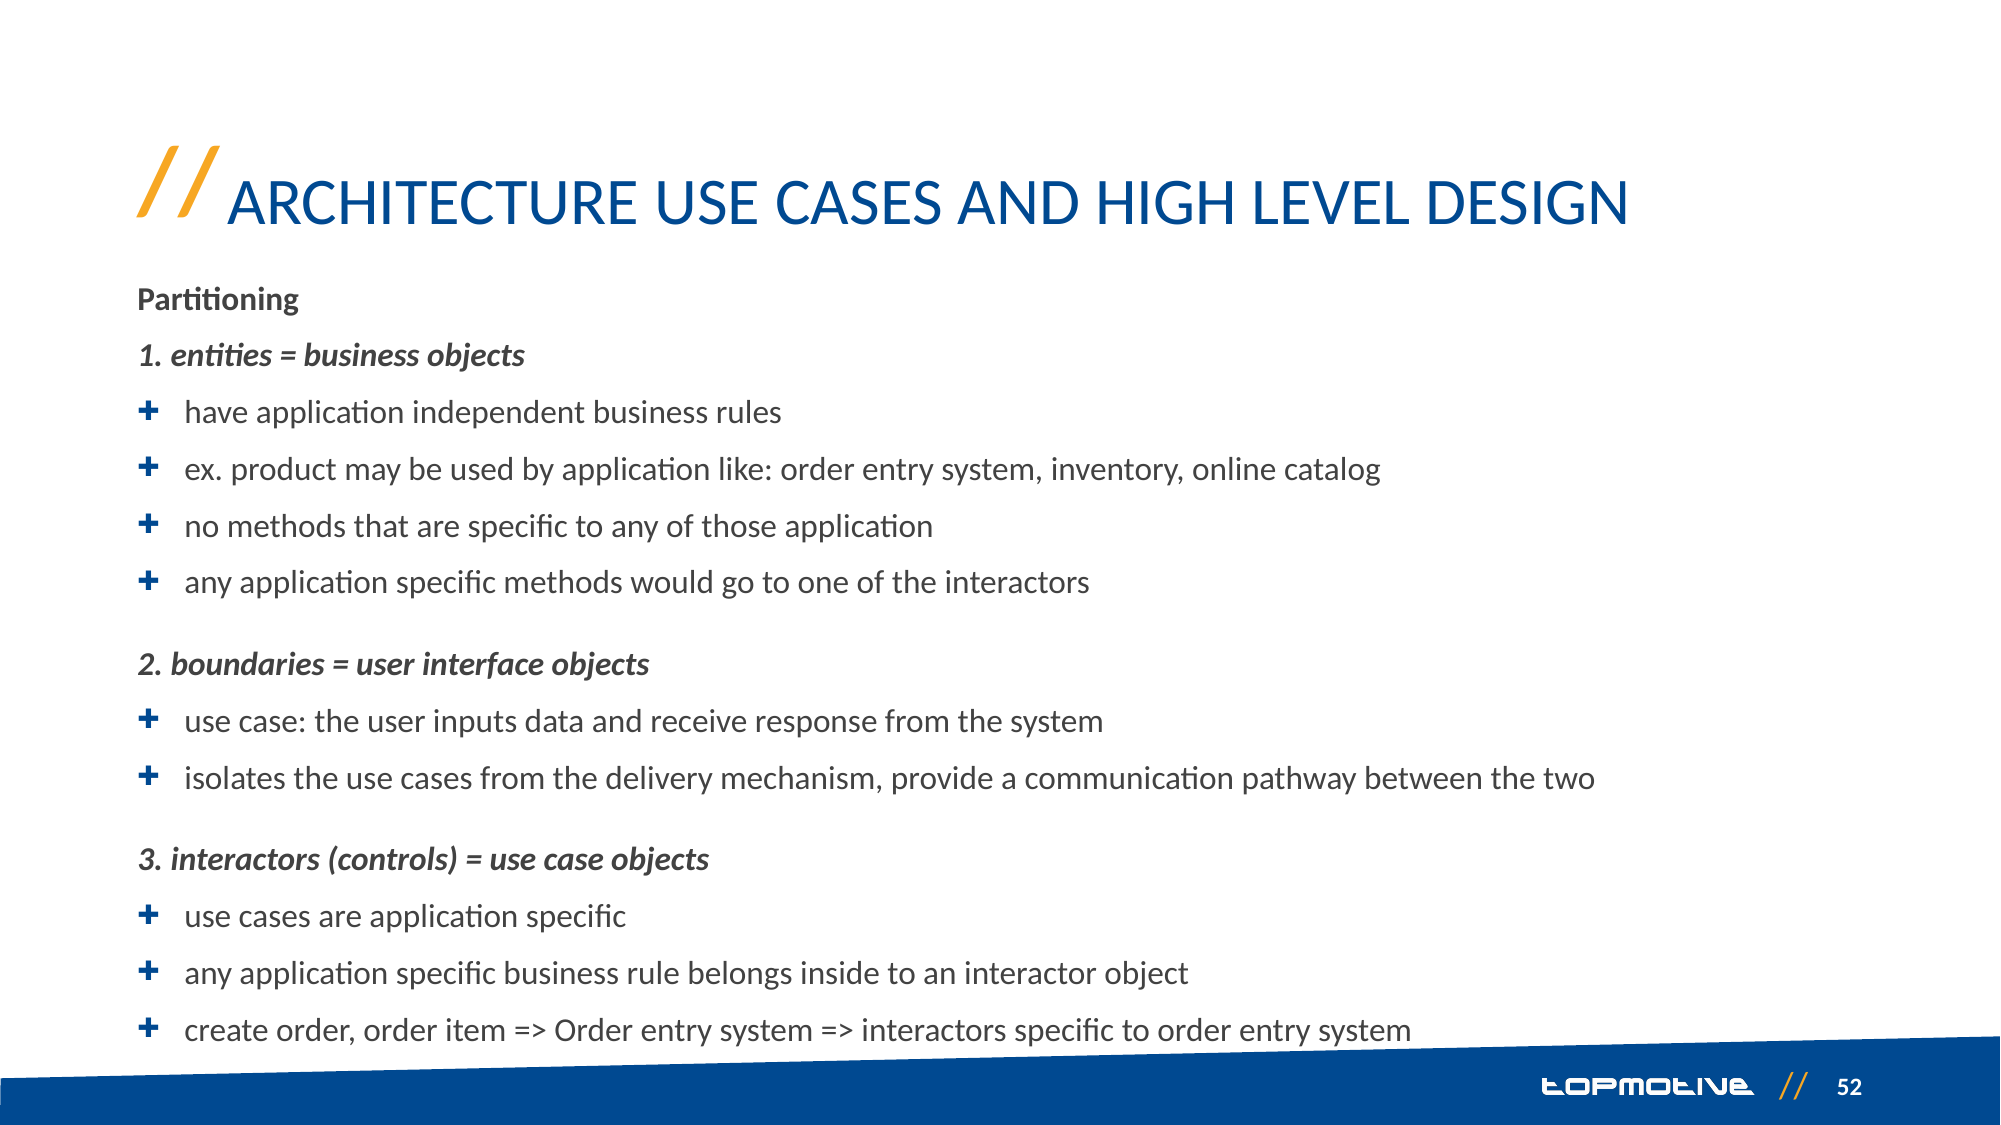

# Architecture use cases and high level design
Partitioning
1. entities = business objects
have application independent business rules
ex. product may be used by application like: order entry system, inventory, online catalog
no methods that are specific to any of those application
any application specific methods would go to one of the interactors
2. boundaries = user interface objects
use case: the user inputs data and receive response from the system
isolates the use cases from the delivery mechanism, provide a communication pathway between the two
3. interactors (controls) = use case objects
use cases are application specific
any application specific business rule belongs inside to an interactor object
create order, order item => Order entry system => interactors specific to order entry system
52